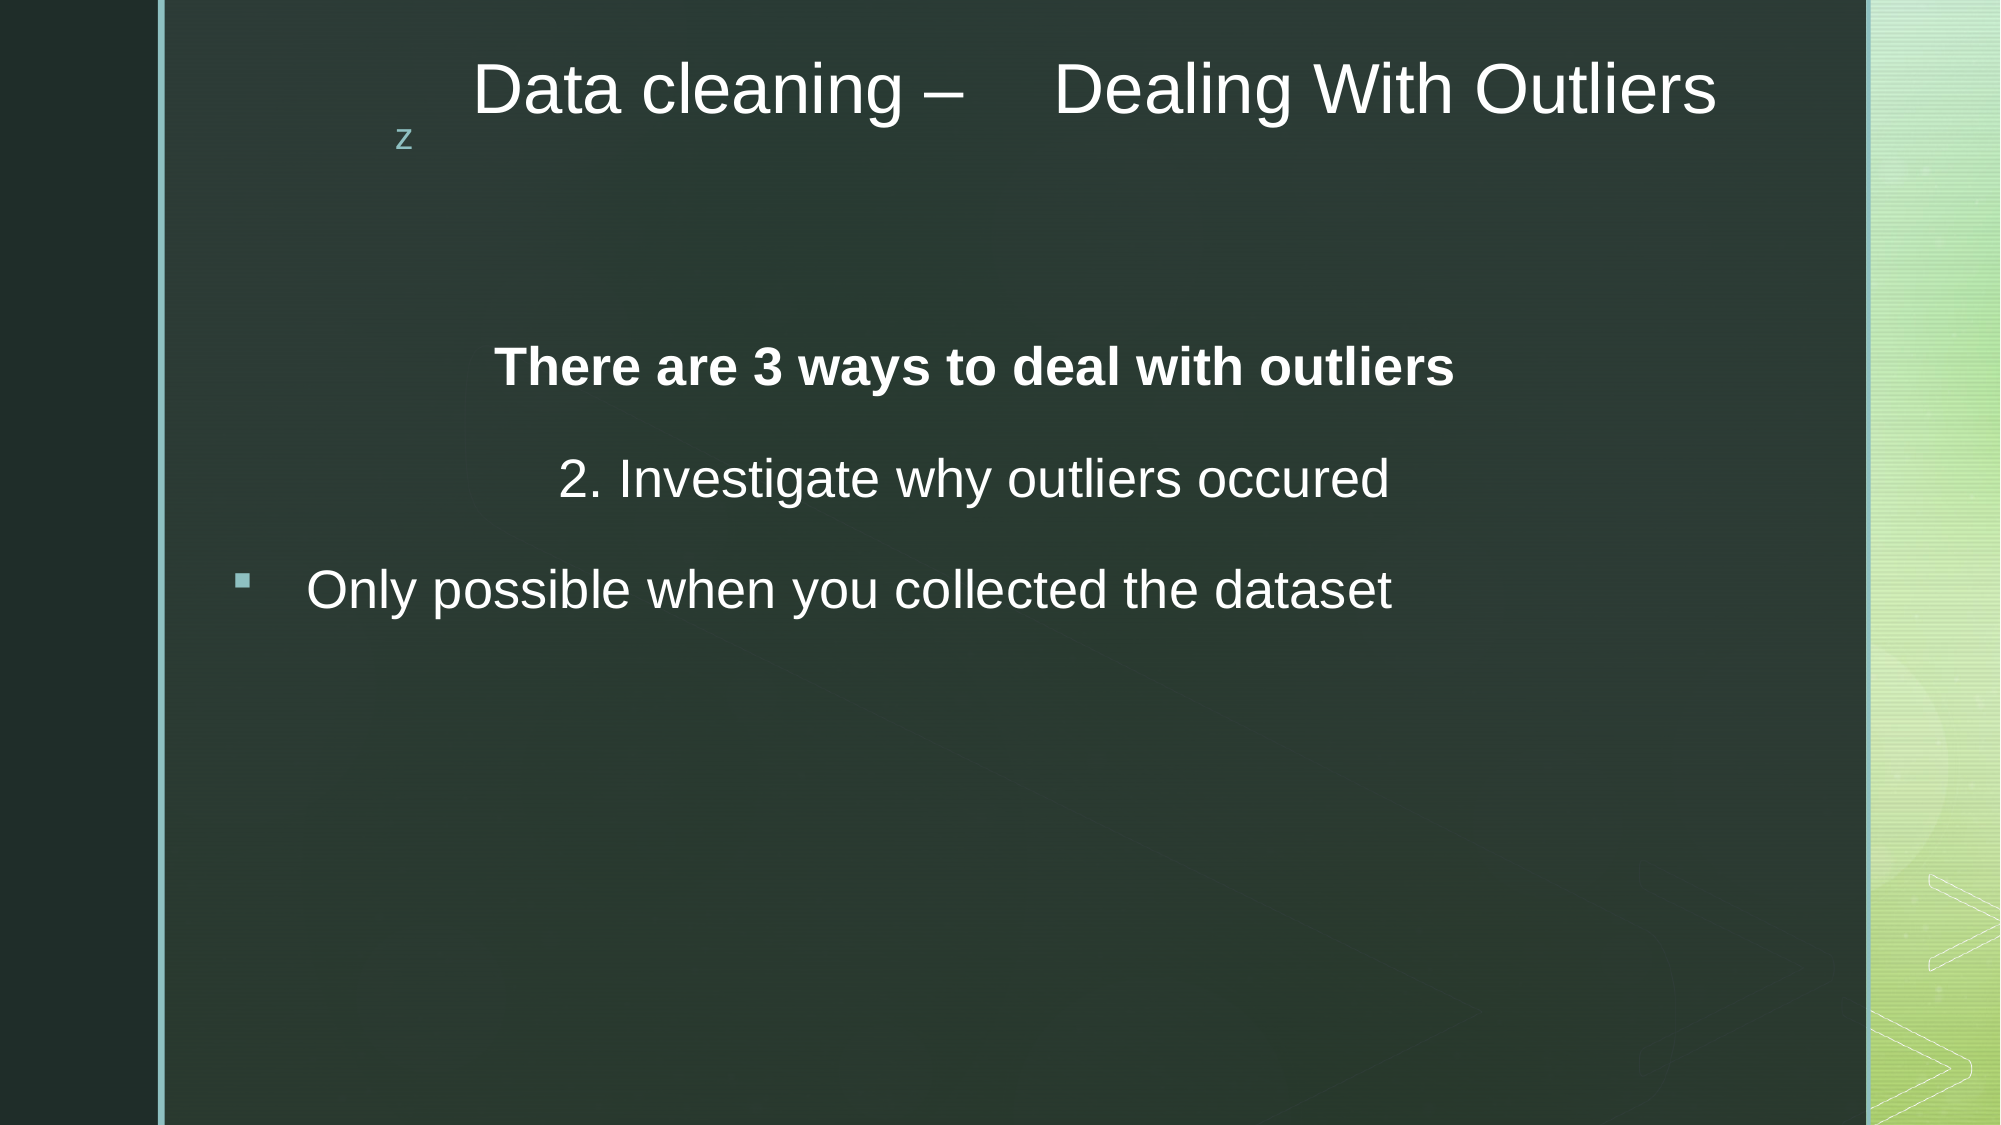

# Data cleaning –  Dealing With Outliers

There are 3 ways to deal with outliers
2. Investigate why outliers occured
Only possible when you collected the dataset